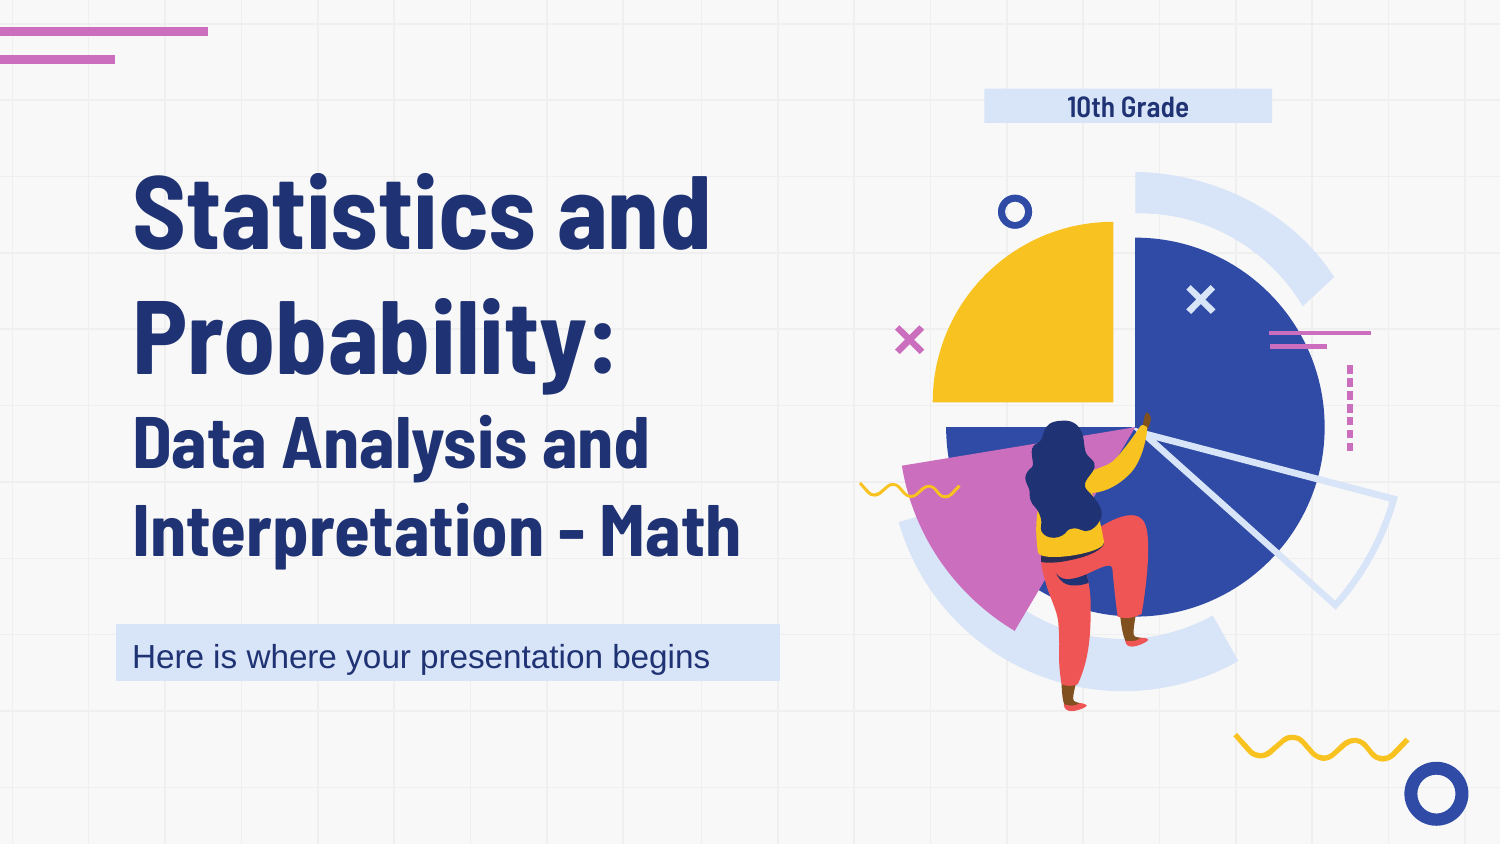

10th Grade
# Statistics and Probability: Data Analysis and Interpretation - Math

Here is where your presentation begins